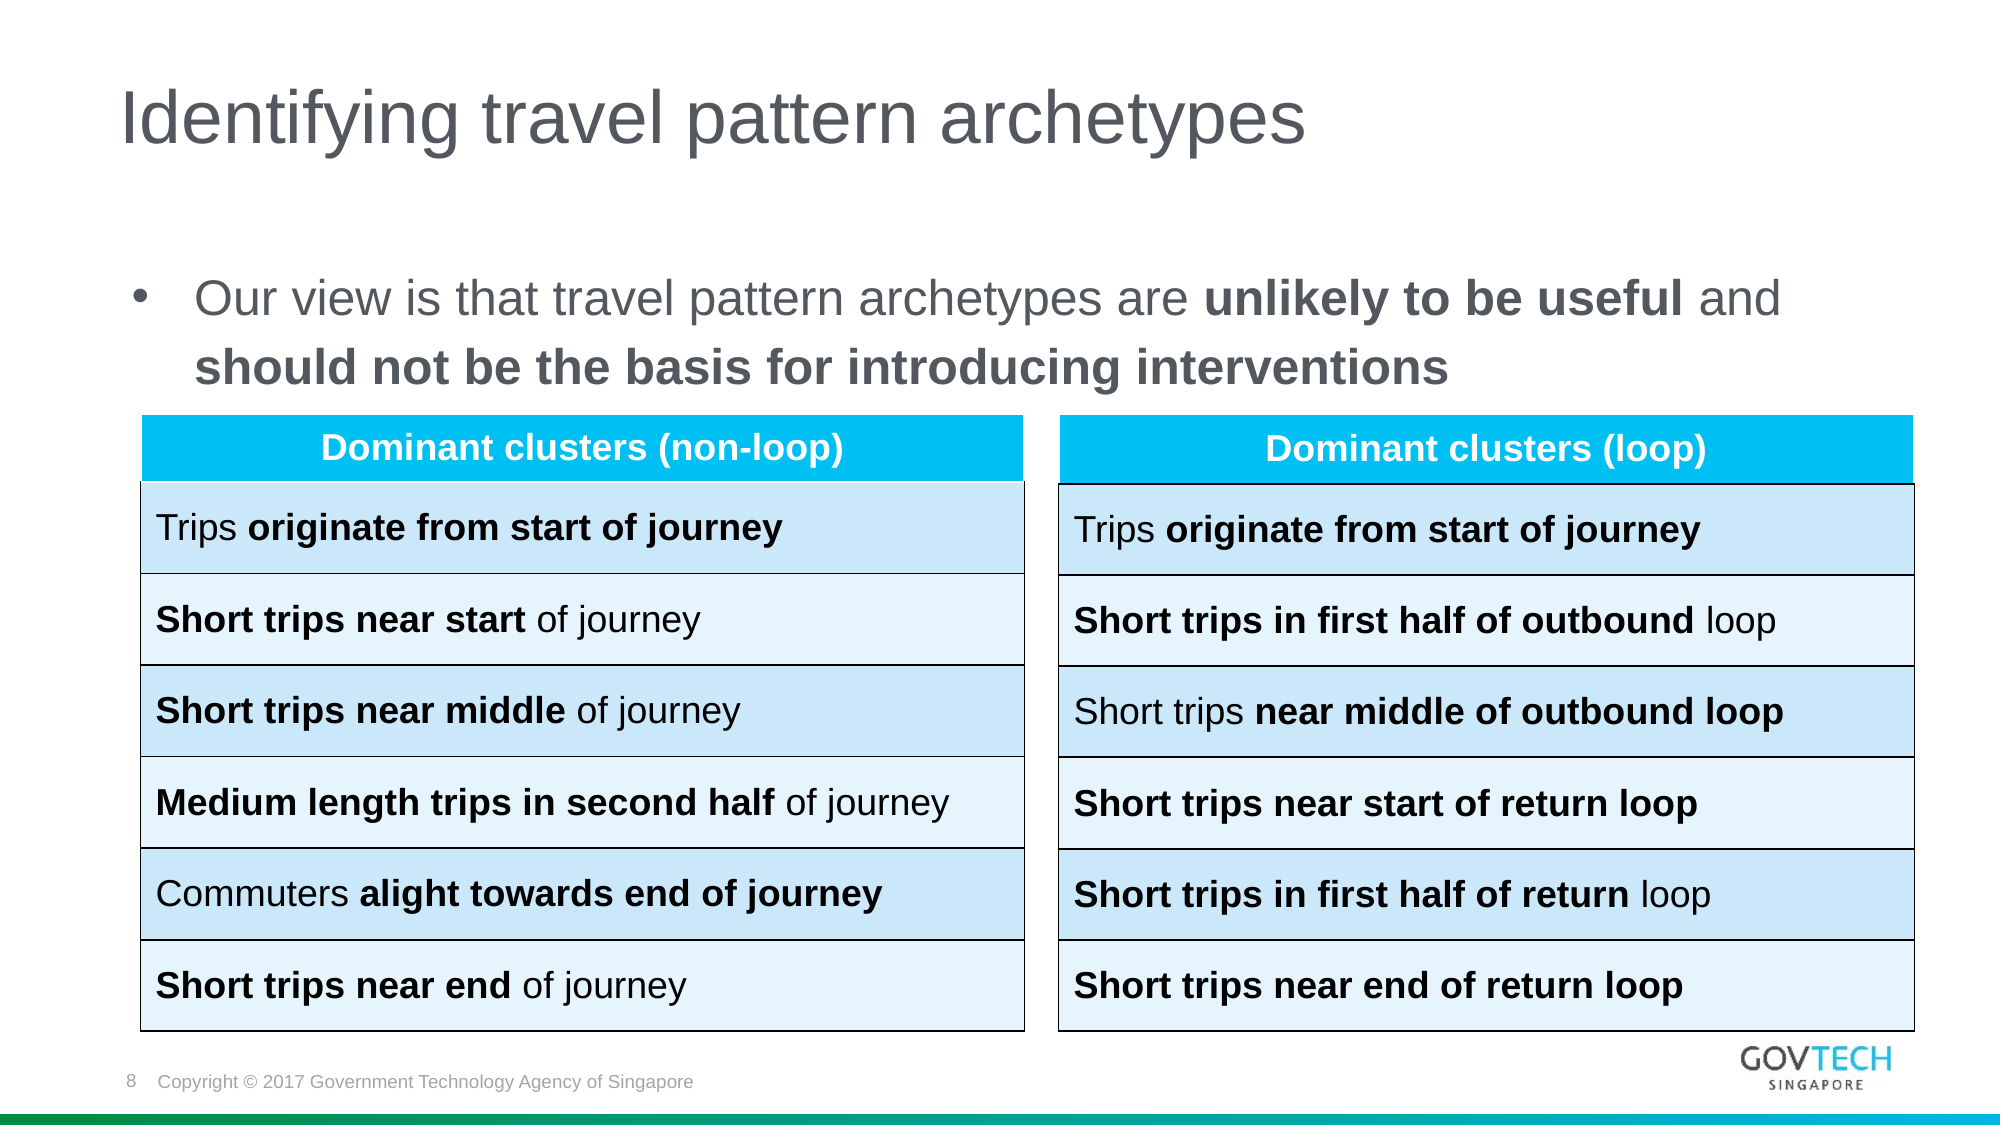

# Identifying travel pattern archetypes
Our view is that travel pattern archetypes are unlikely to be useful and should not be the basis for introducing interventions
| Dominant clusters (loop) |
| --- |
| Trips originate from start of journey |
| Short trips in first half of outbound loop |
| Short trips near middle of outbound loop |
| Short trips near start of return loop |
| Short trips in first half of return loop |
| Short trips near end of return loop |
| Dominant clusters (non-loop) |
| --- |
| Trips originate from start of journey |
| Short trips near start of journey |
| Short trips near middle of journey |
| Medium length trips in second half of journey |
| Commuters alight towards end of journey |
| Short trips near end of journey |
8